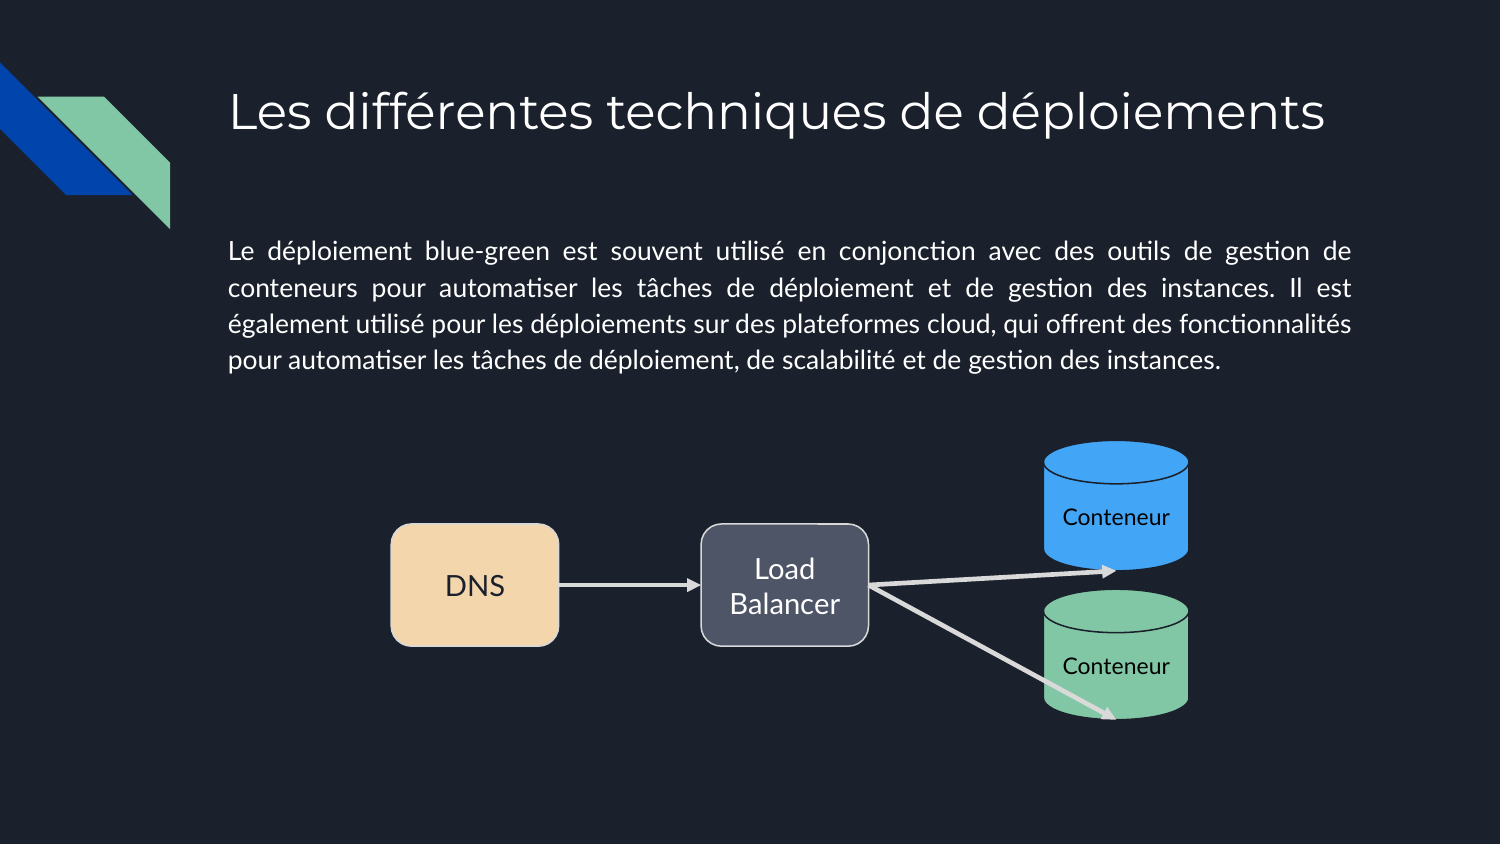

# Les différentes techniques de déploiements
Le déploiement blue-green est souvent utilisé en conjonction avec des outils de gestion de conteneurs pour automatiser les tâches de déploiement et de gestion des instances. Il est également utilisé pour les déploiements sur des plateformes cloud, qui offrent des fonctionnalités pour automatiser les tâches de déploiement, de scalabilité et de gestion des instances.
Conteneur
DNS
Load
Balancer
Conteneur